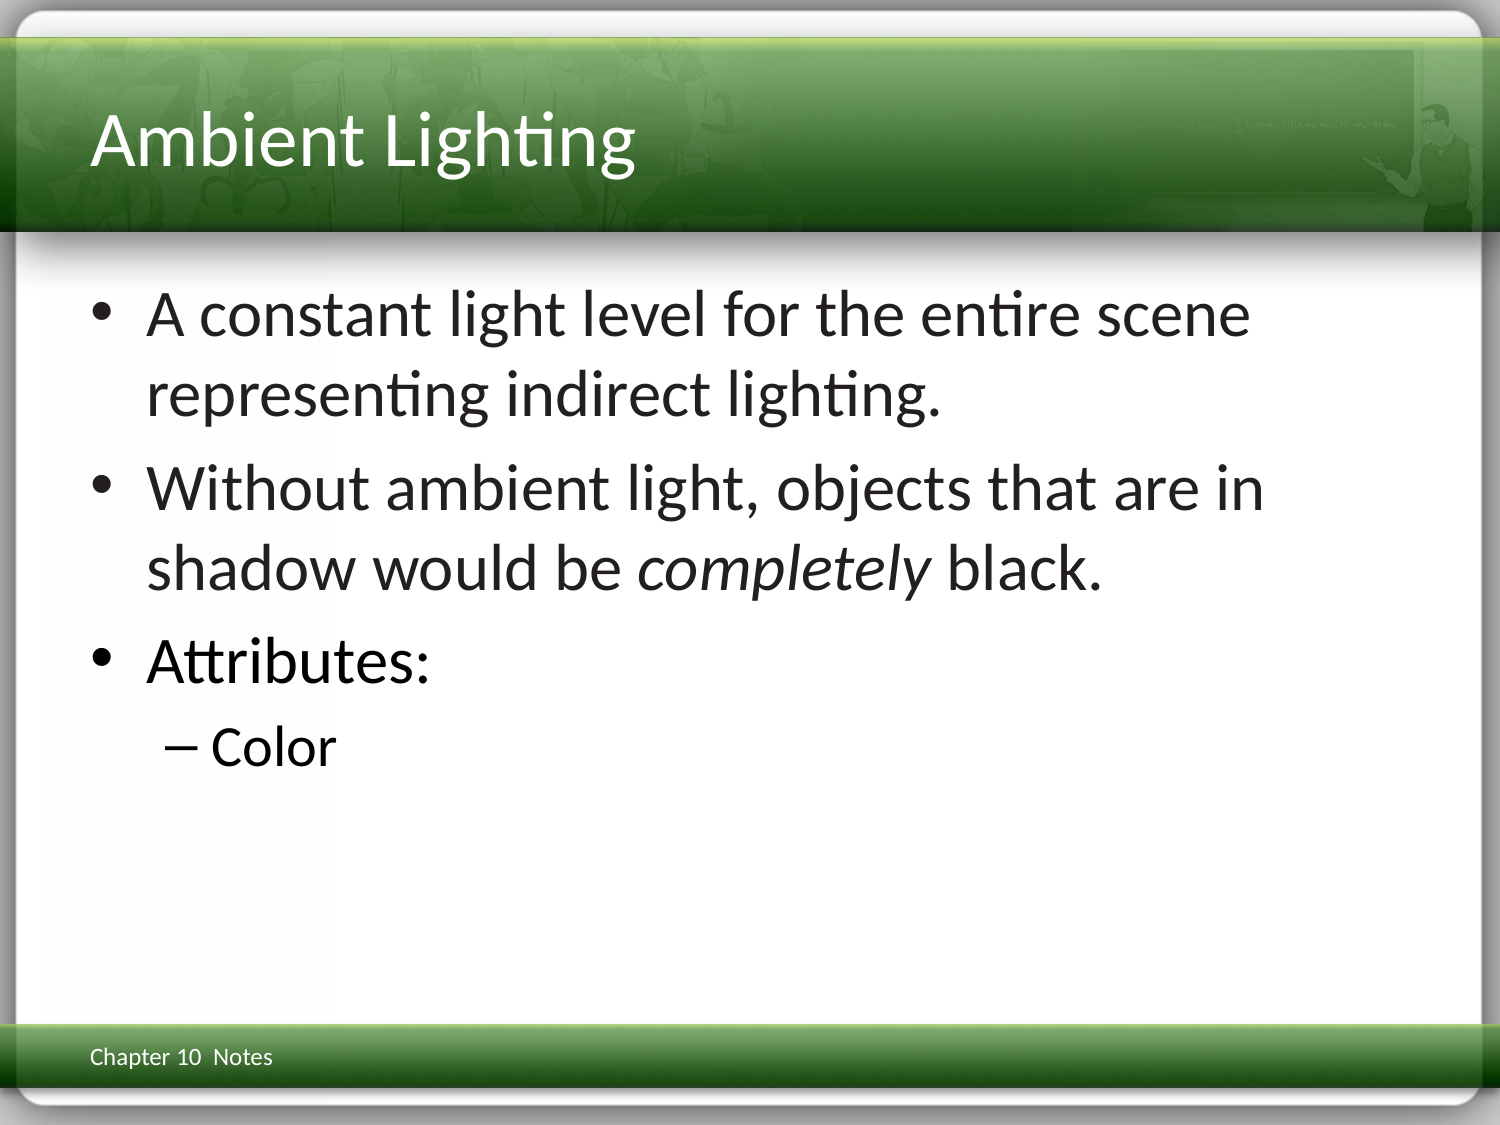

# Ambient Lighting
A constant light level for the entire scene representing indirect lighting.
Without ambient light, objects that are in shadow would be completely black.
Attributes:
Color

Chapter 10  Notes
3D Math Primer for Graphics & Game Dev
192